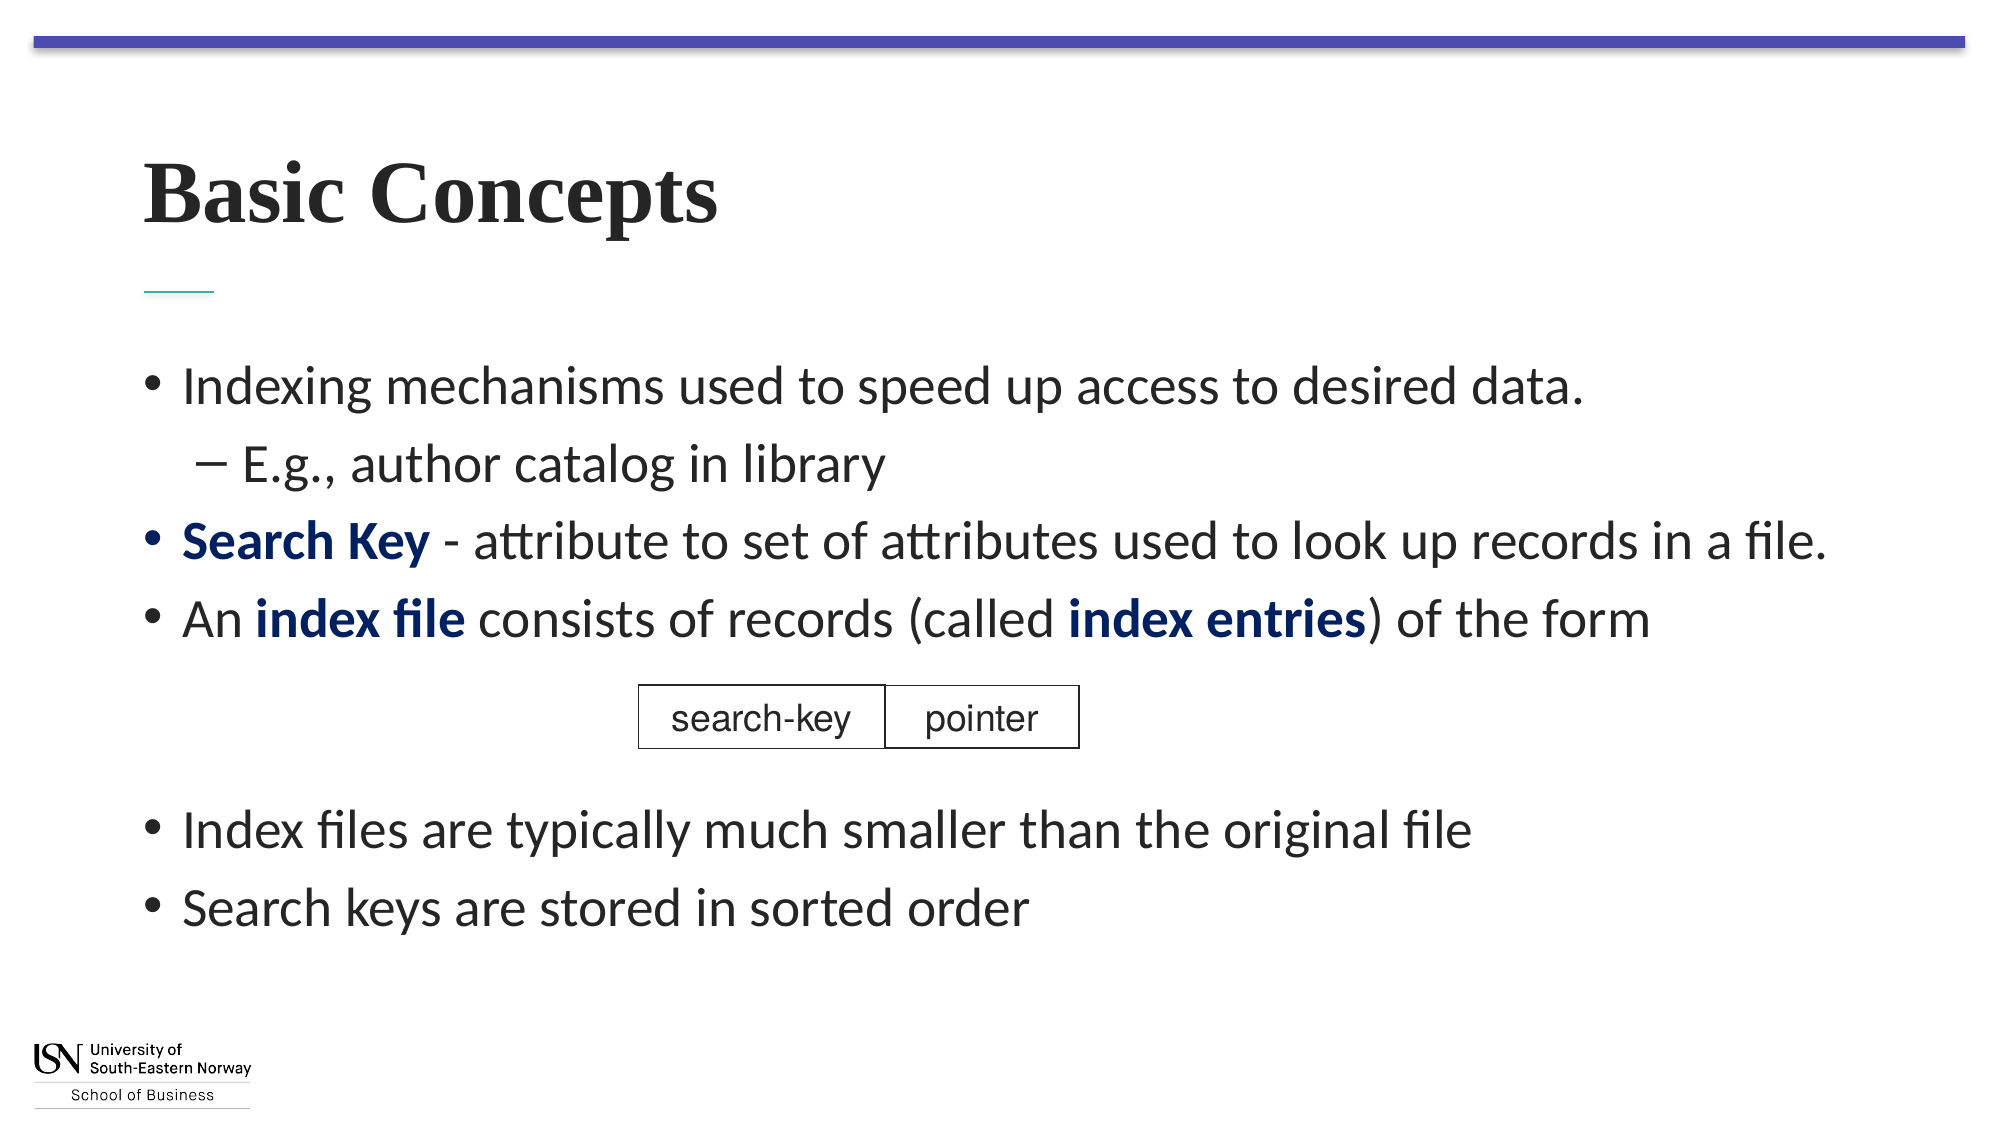

# Basic Concepts
Indexing mechanisms used to speed up access to desired data.
E.g., author catalog in library
Search Key - attribute to set of attributes used to look up records in a file.
An index file consists of records (called index entries) of the form
Index files are typically much smaller than the original file
Search keys are stored in sorted order
pointer
search-key